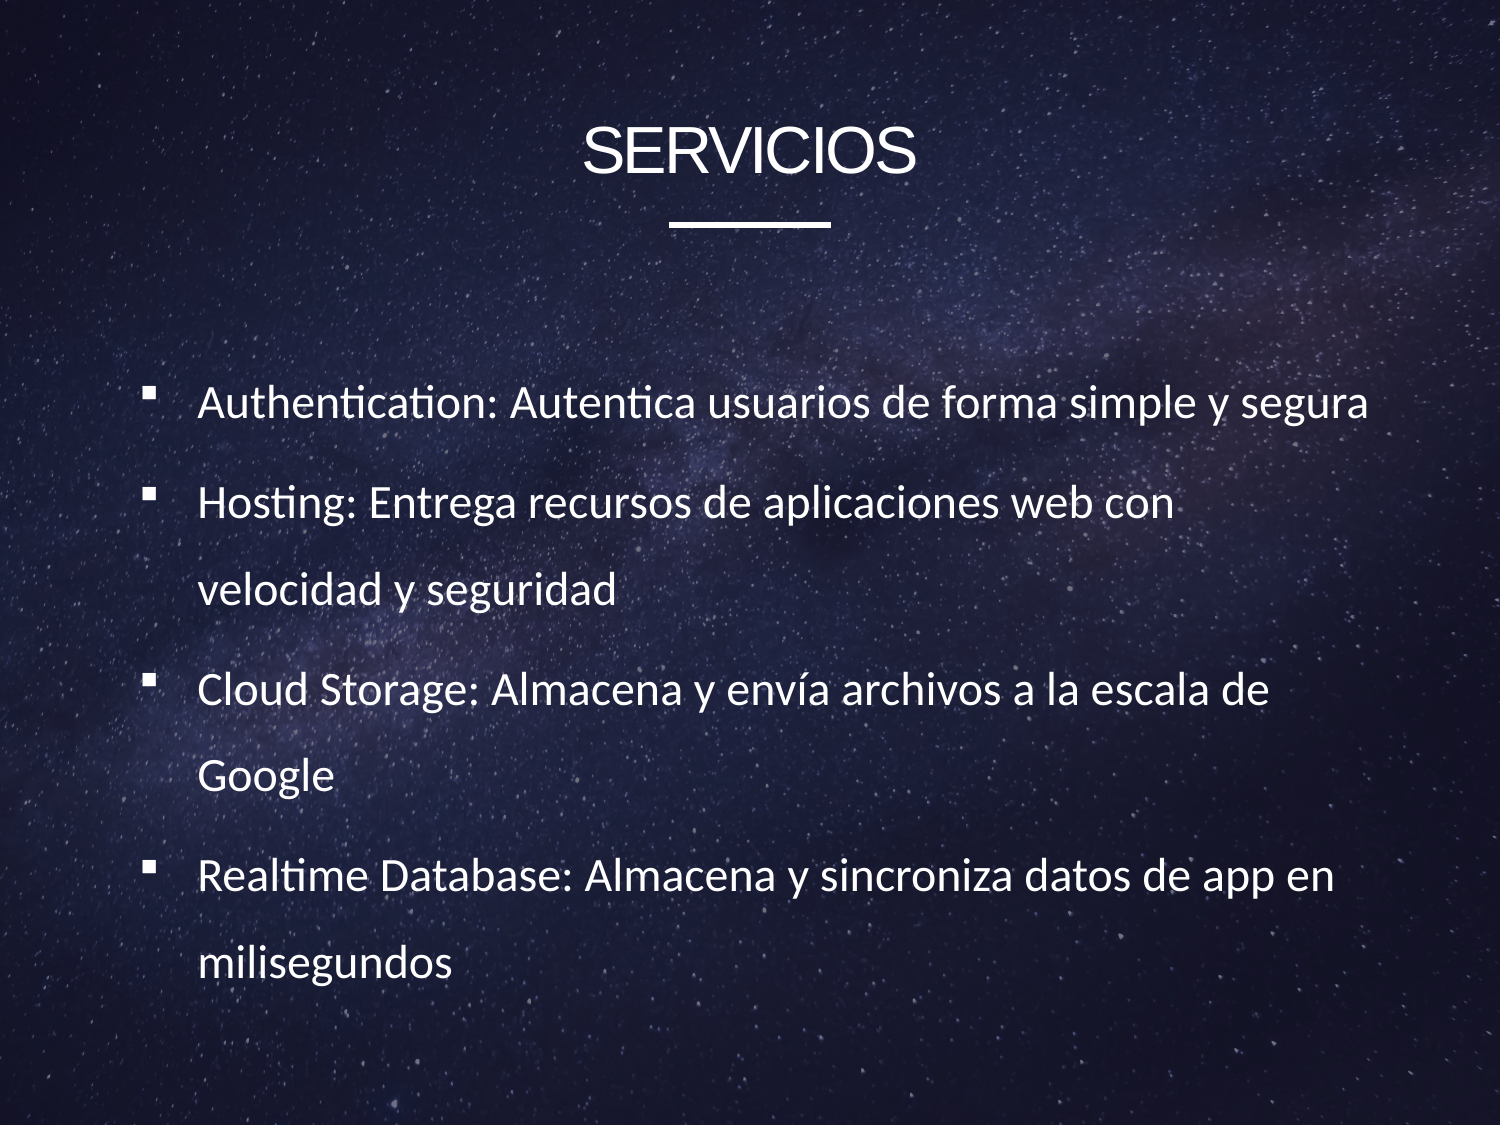

# servicios

Authentication: Autentica usuarios de forma simple y segura
Hosting: Entrega recursos de aplicaciones web con velocidad y seguridad
Cloud Storage: Almacena y envía archivos a la escala de Google
Realtime Database: Almacena y sincroniza datos de app en milisegundos